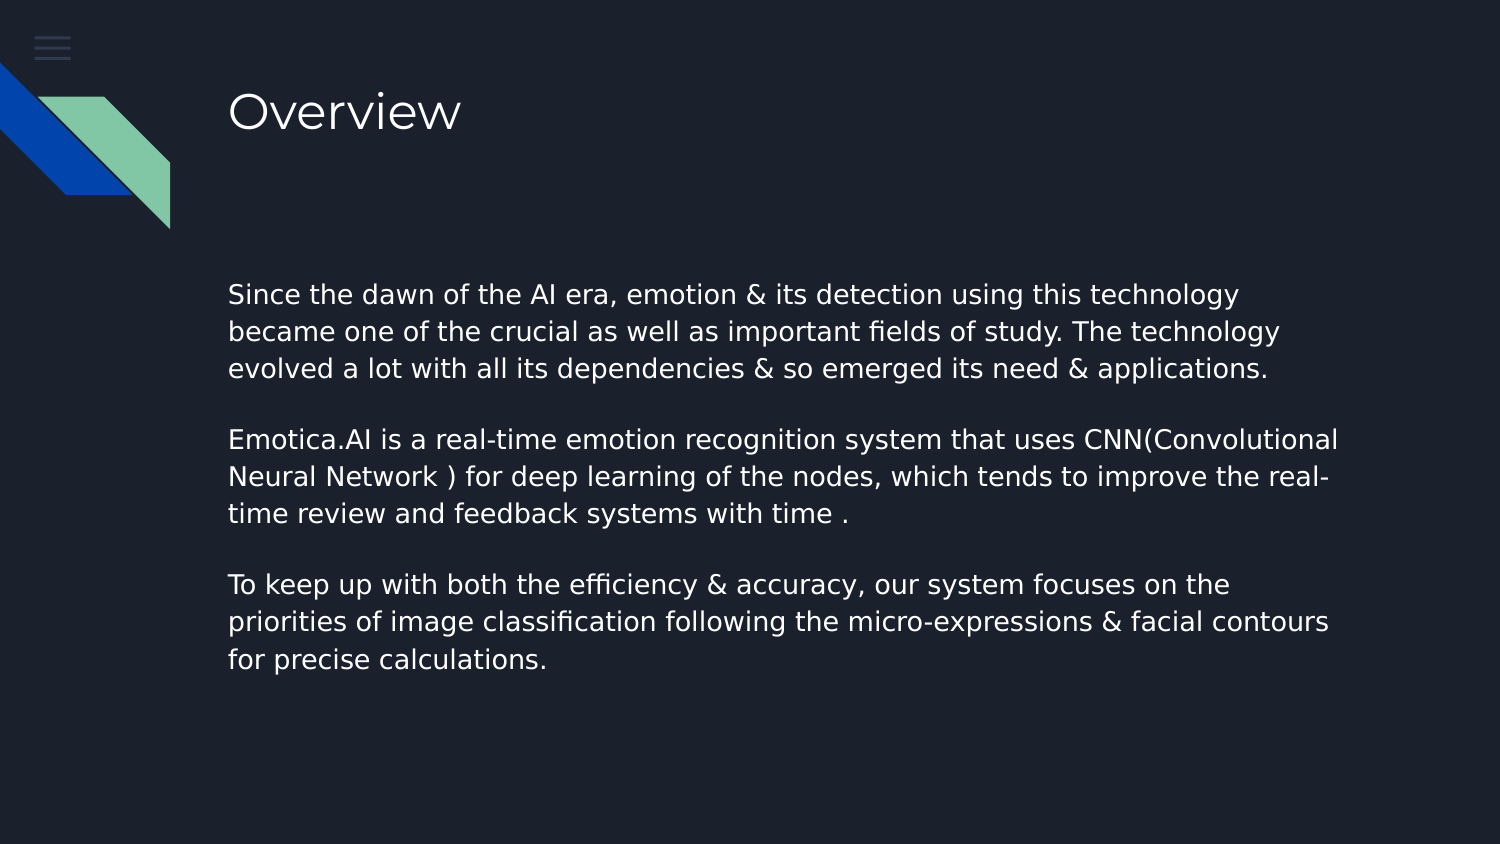

# Overview
Since the dawn of the AI era, emotion & its detection using this technology became one of the crucial as well as important fields of study. The technology evolved a lot with all its dependencies & so emerged its need & applications.
Emotica.AI is a real-time emotion recognition system that uses CNN(Convolutional Neural Network ) for deep learning of the nodes, which tends to improve the real-time review and feedback systems with time .
To keep up with both the efficiency & accuracy, our system focuses on the priorities of image classification following the micro-expressions & facial contours for precise calculations.